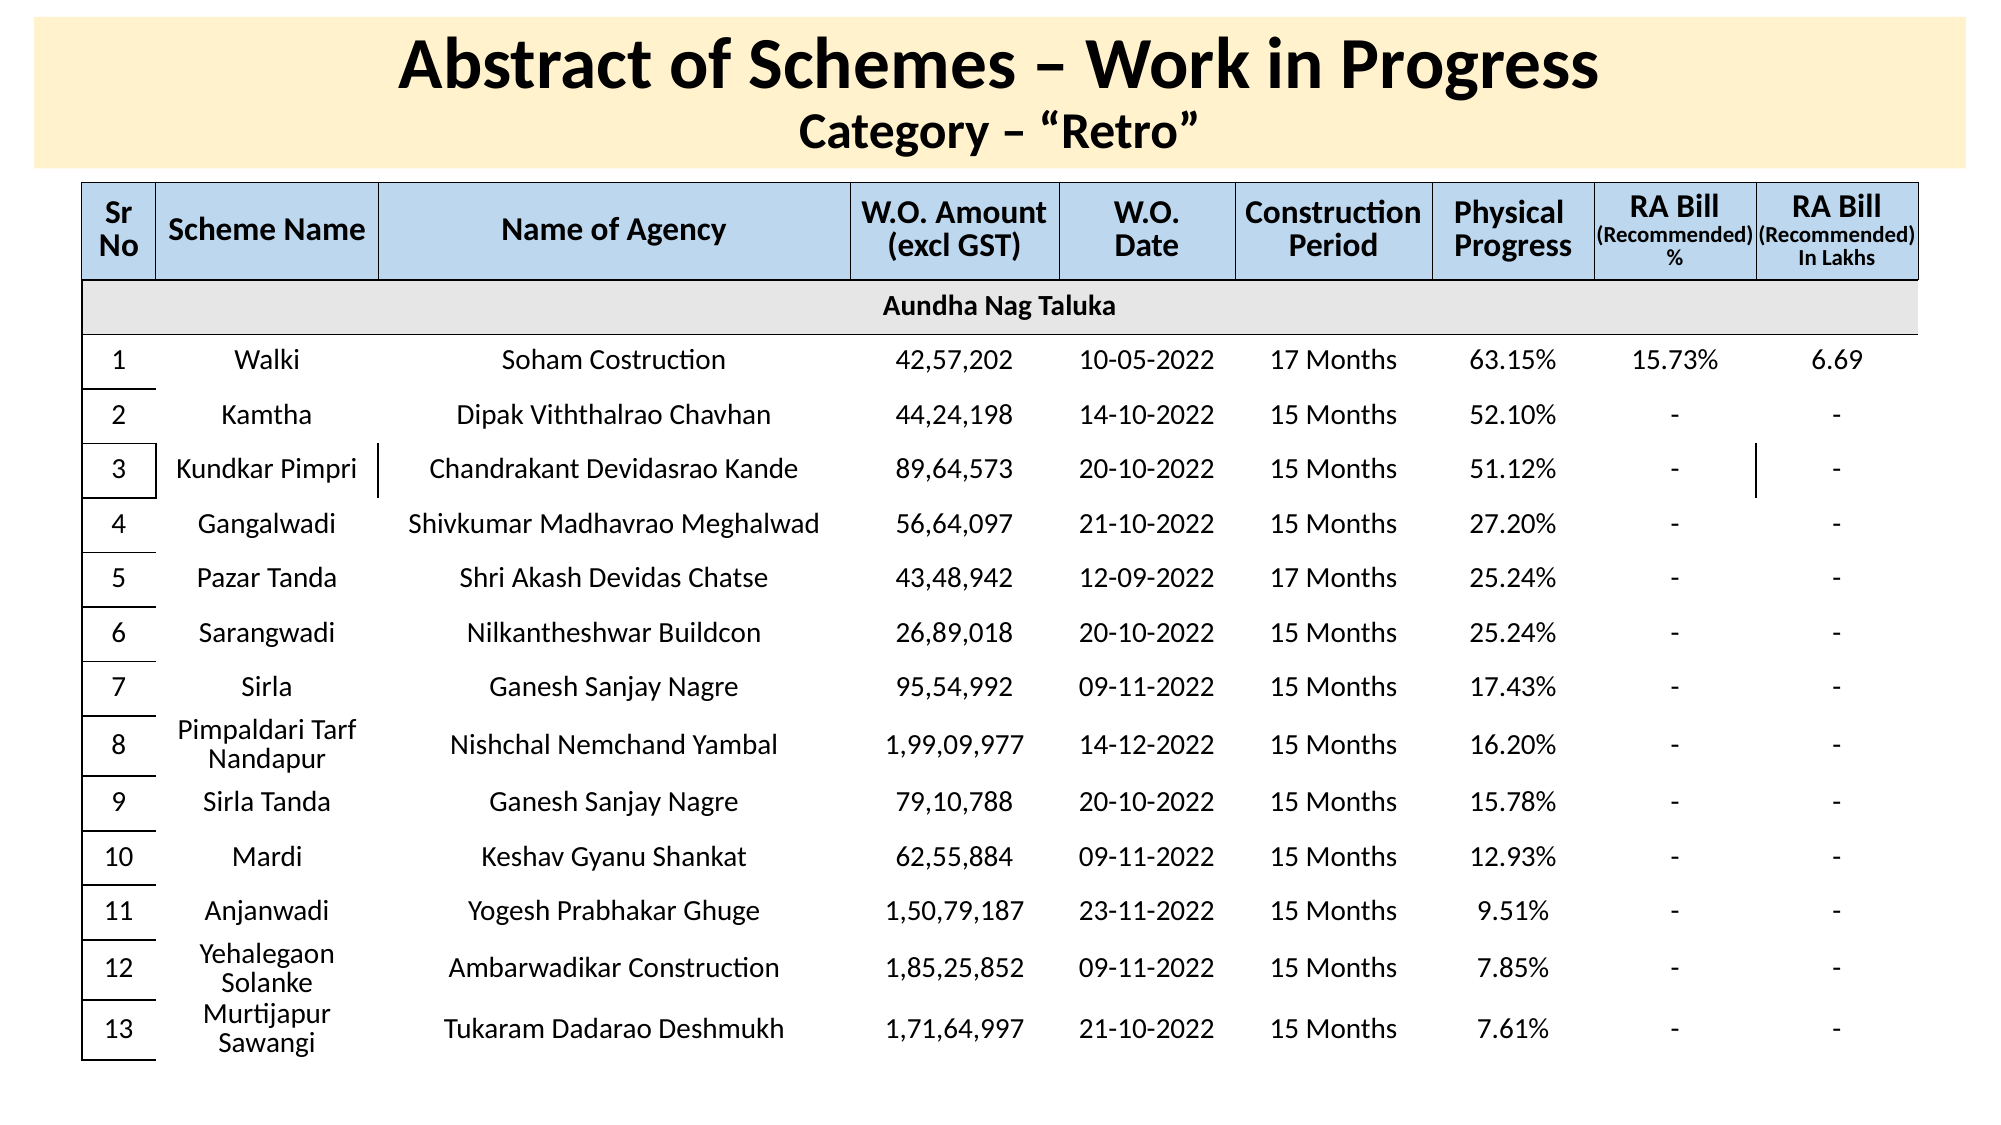

# Abstract of Schemes – Work in Progress Category – “Retro”
| Sr No | Scheme Name | Name of Agency | W.O. Amount (excl GST) | W.O. Date | Construction Period | Physical Progress | RA Bill (Recommended) % | RA Bill (Recommended) In Lakhs |
| --- | --- | --- | --- | --- | --- | --- | --- | --- |
| Aundha Nag Taluka |  |  |  |  |  |  |  |  |
| --- | --- | --- | --- | --- | --- | --- | --- | --- |
| 1 | Walki | Soham Costruction | 42,57,202 | 10-05-2022 | 17 Months | 63.15% | 15.73% | 6.69 |
| 2 | Kamtha | Dipak Viththalrao Chavhan | 44,24,198 | 14-10-2022 | 15 Months | 52.10% | - | - |
| 3 | Kundkar Pimpri | Chandrakant Devidasrao Kande | 89,64,573 | 20-10-2022 | 15 Months | 51.12% | - | - |
| 4 | Gangalwadi | Shivkumar Madhavrao Meghalwad | 56,64,097 | 21-10-2022 | 15 Months | 27.20% | - | - |
| 5 | Pazar Tanda | Shri Akash Devidas Chatse | 43,48,942 | 12-09-2022 | 17 Months | 25.24% | - | - |
| 6 | Sarangwadi | Nilkantheshwar Buildcon | 26,89,018 | 20-10-2022 | 15 Months | 25.24% | - | - |
| 7 | Sirla | Ganesh Sanjay Nagre | 95,54,992 | 09-11-2022 | 15 Months | 17.43% | - | - |
| 8 | Pimpaldari Tarf Nandapur | Nishchal Nemchand Yambal | 1,99,09,977 | 14-12-2022 | 15 Months | 16.20% | - | - |
| 9 | Sirla Tanda | Ganesh Sanjay Nagre | 79,10,788 | 20-10-2022 | 15 Months | 15.78% | - | - |
| 10 | Mardi | Keshav Gyanu Shankat | 62,55,884 | 09-11-2022 | 15 Months | 12.93% | - | - |
| 11 | Anjanwadi | Yogesh Prabhakar Ghuge | 1,50,79,187 | 23-11-2022 | 15 Months | 9.51% | - | - |
| 12 | Yehalegaon Solanke | Ambarwadikar Construction | 1,85,25,852 | 09-11-2022 | 15 Months | 7.85% | - | - |
| 13 | Murtijapur Sawangi | Tukaram Dadarao Deshmukh | 1,71,64,997 | 21-10-2022 | 15 Months | 7.61% | - | - |